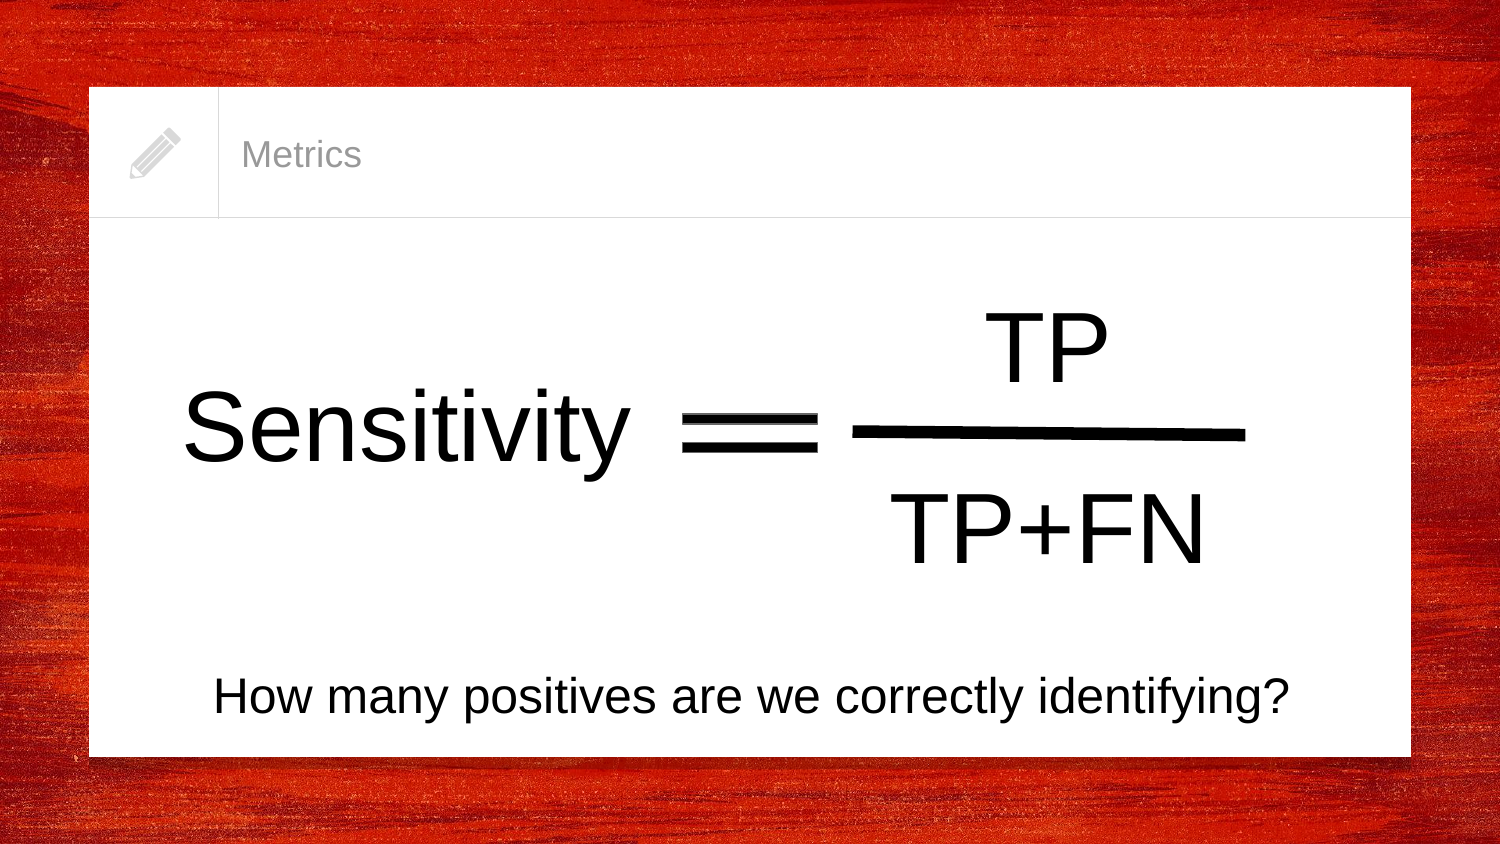

# Metrics

TP
TP+FN

Sensitivity
How many positives are we correctly identifying?